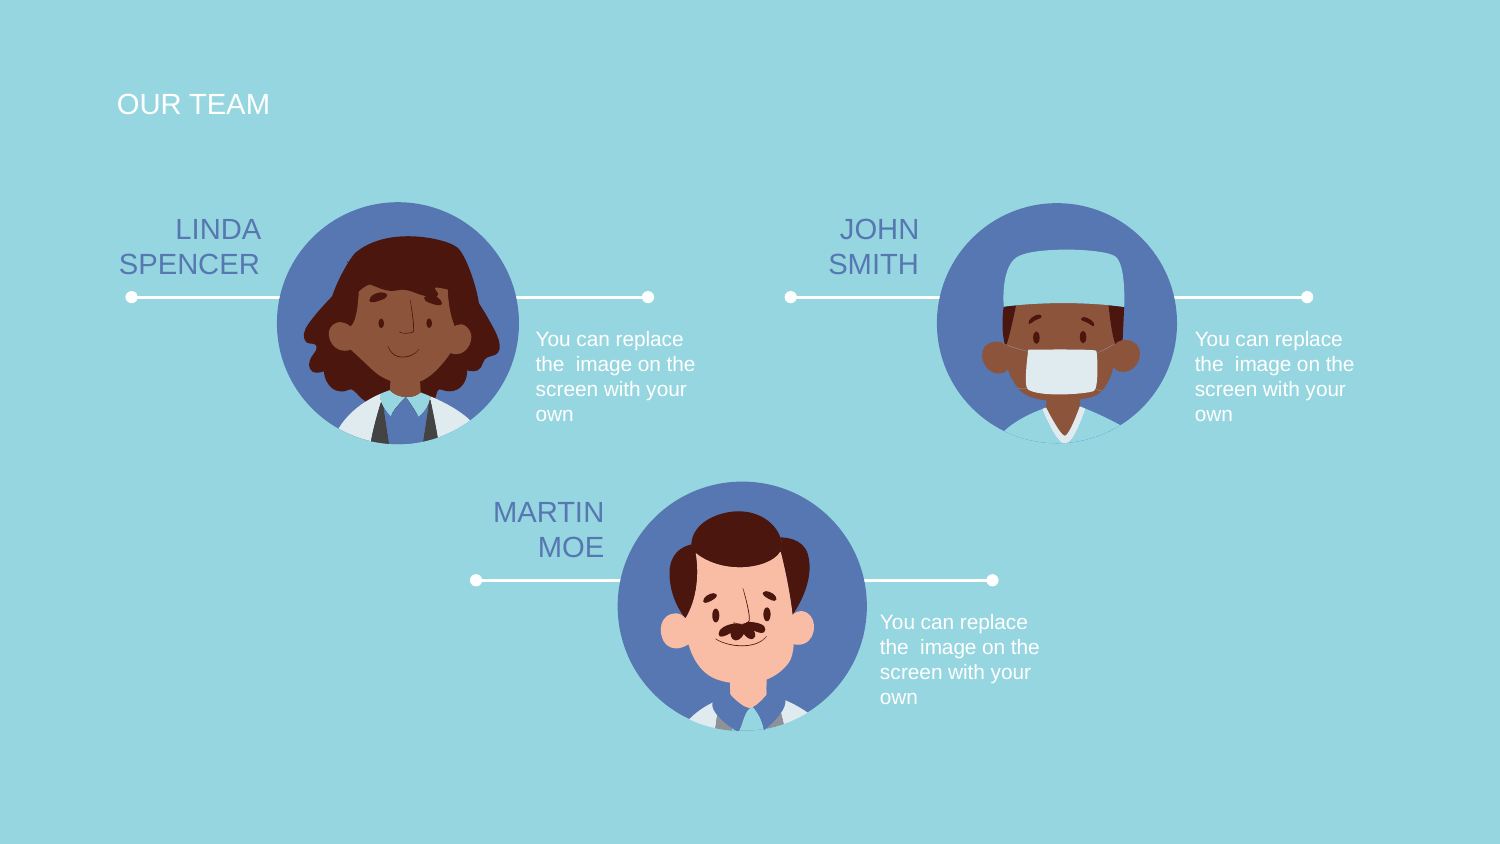

# OUR TEAM
LINDA SPENCER
JOHN SMITH

You can replace the  image on the screen with your own
You can replace the  image on the screen with your own
MARTIN MOE

You can replace the  image on the screen with your own